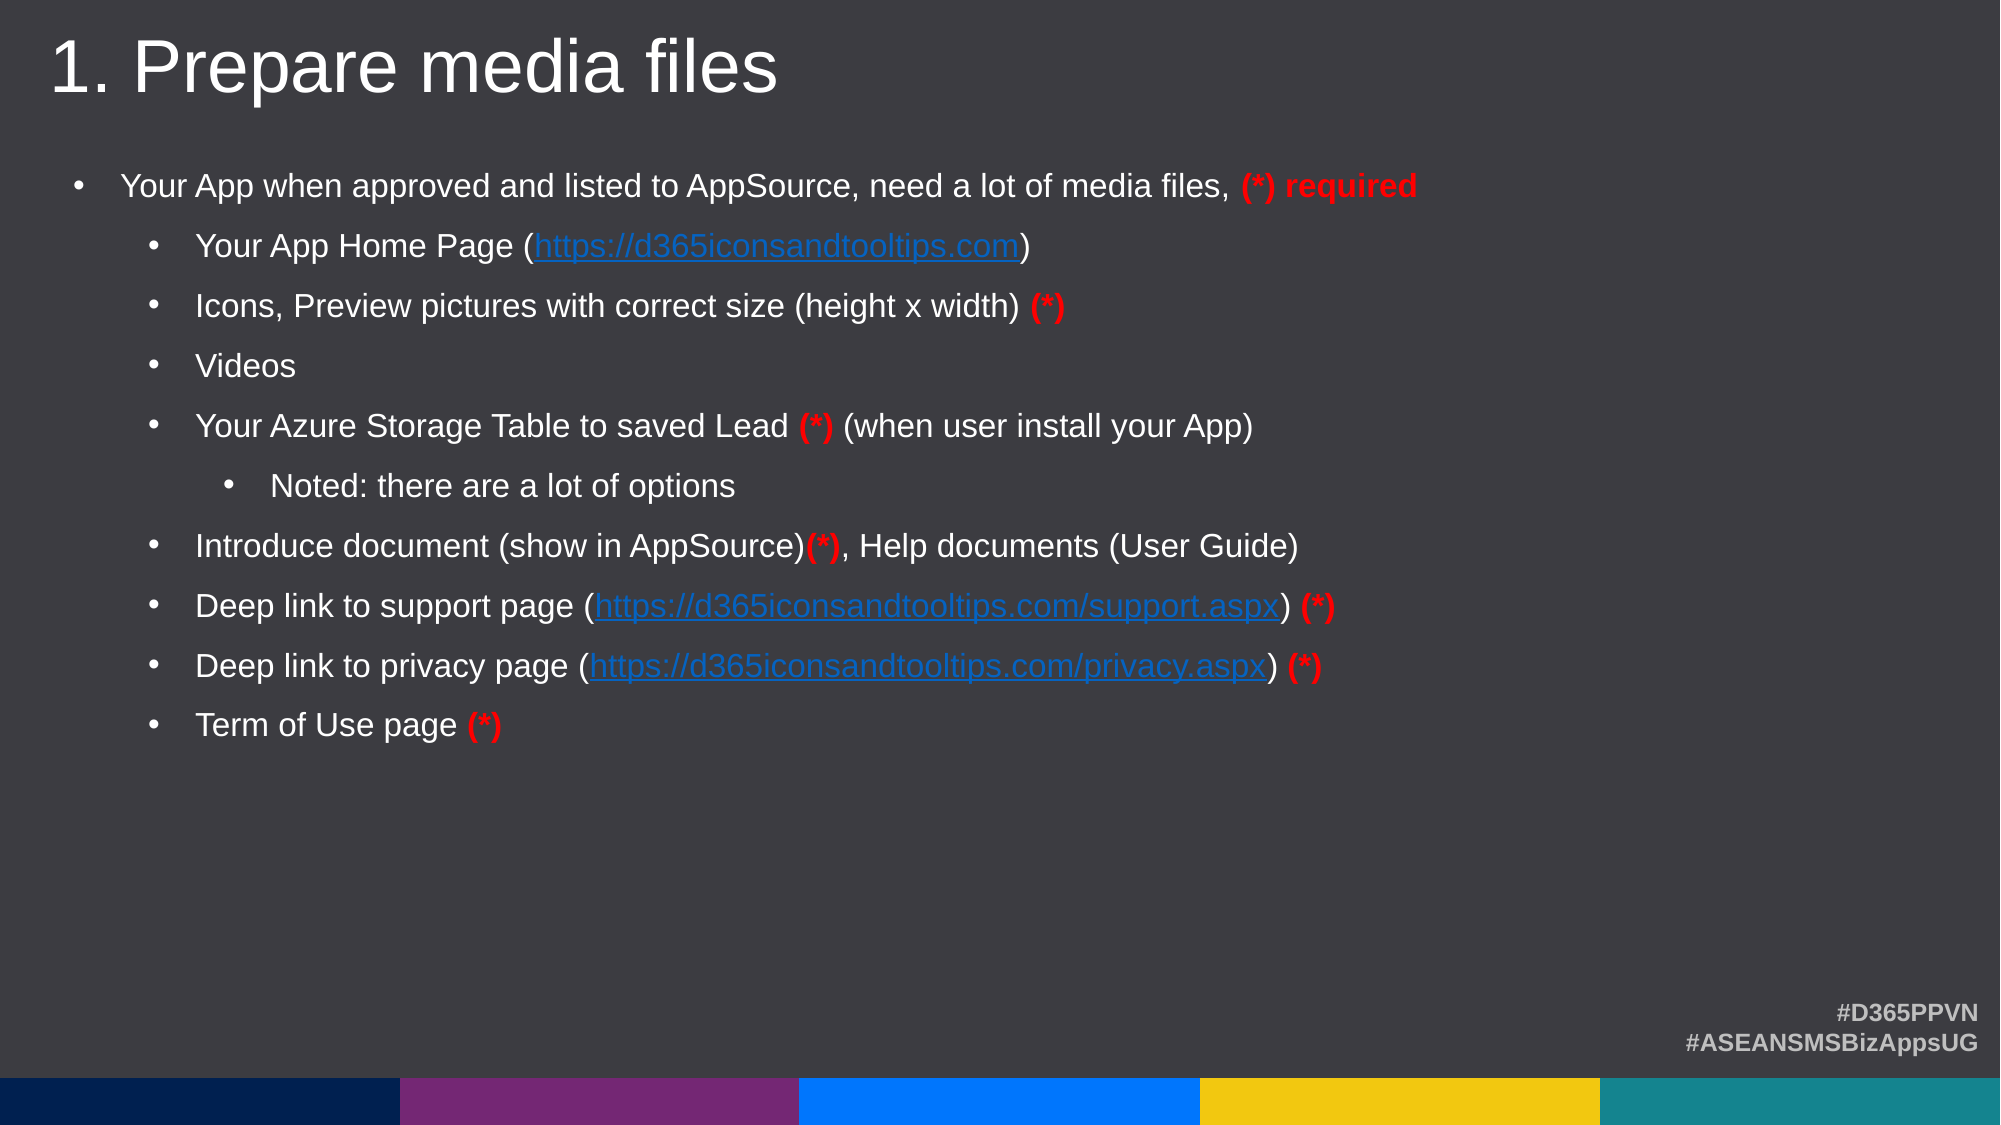

1. Prepare media files

Your App when approved and listed to AppSource, need a lot of media files, (*) required
Your App Home Page (https://d365iconsandtooltips.com)
Icons, Preview pictures with correct size (height x width) (*)
Videos
Your Azure Storage Table to saved Lead (*) (when user install your App)
Noted: there are a lot of options
Introduce document (show in AppSource)(*), Help documents (User Guide)
Deep link to support page (https://d365iconsandtooltips.com/support.aspx) (*)
Deep link to privacy page (https://d365iconsandtooltips.com/privacy.aspx) (*)
Term of Use page (*)

#D365PPVN
#ASEANSMSBizAppsUG